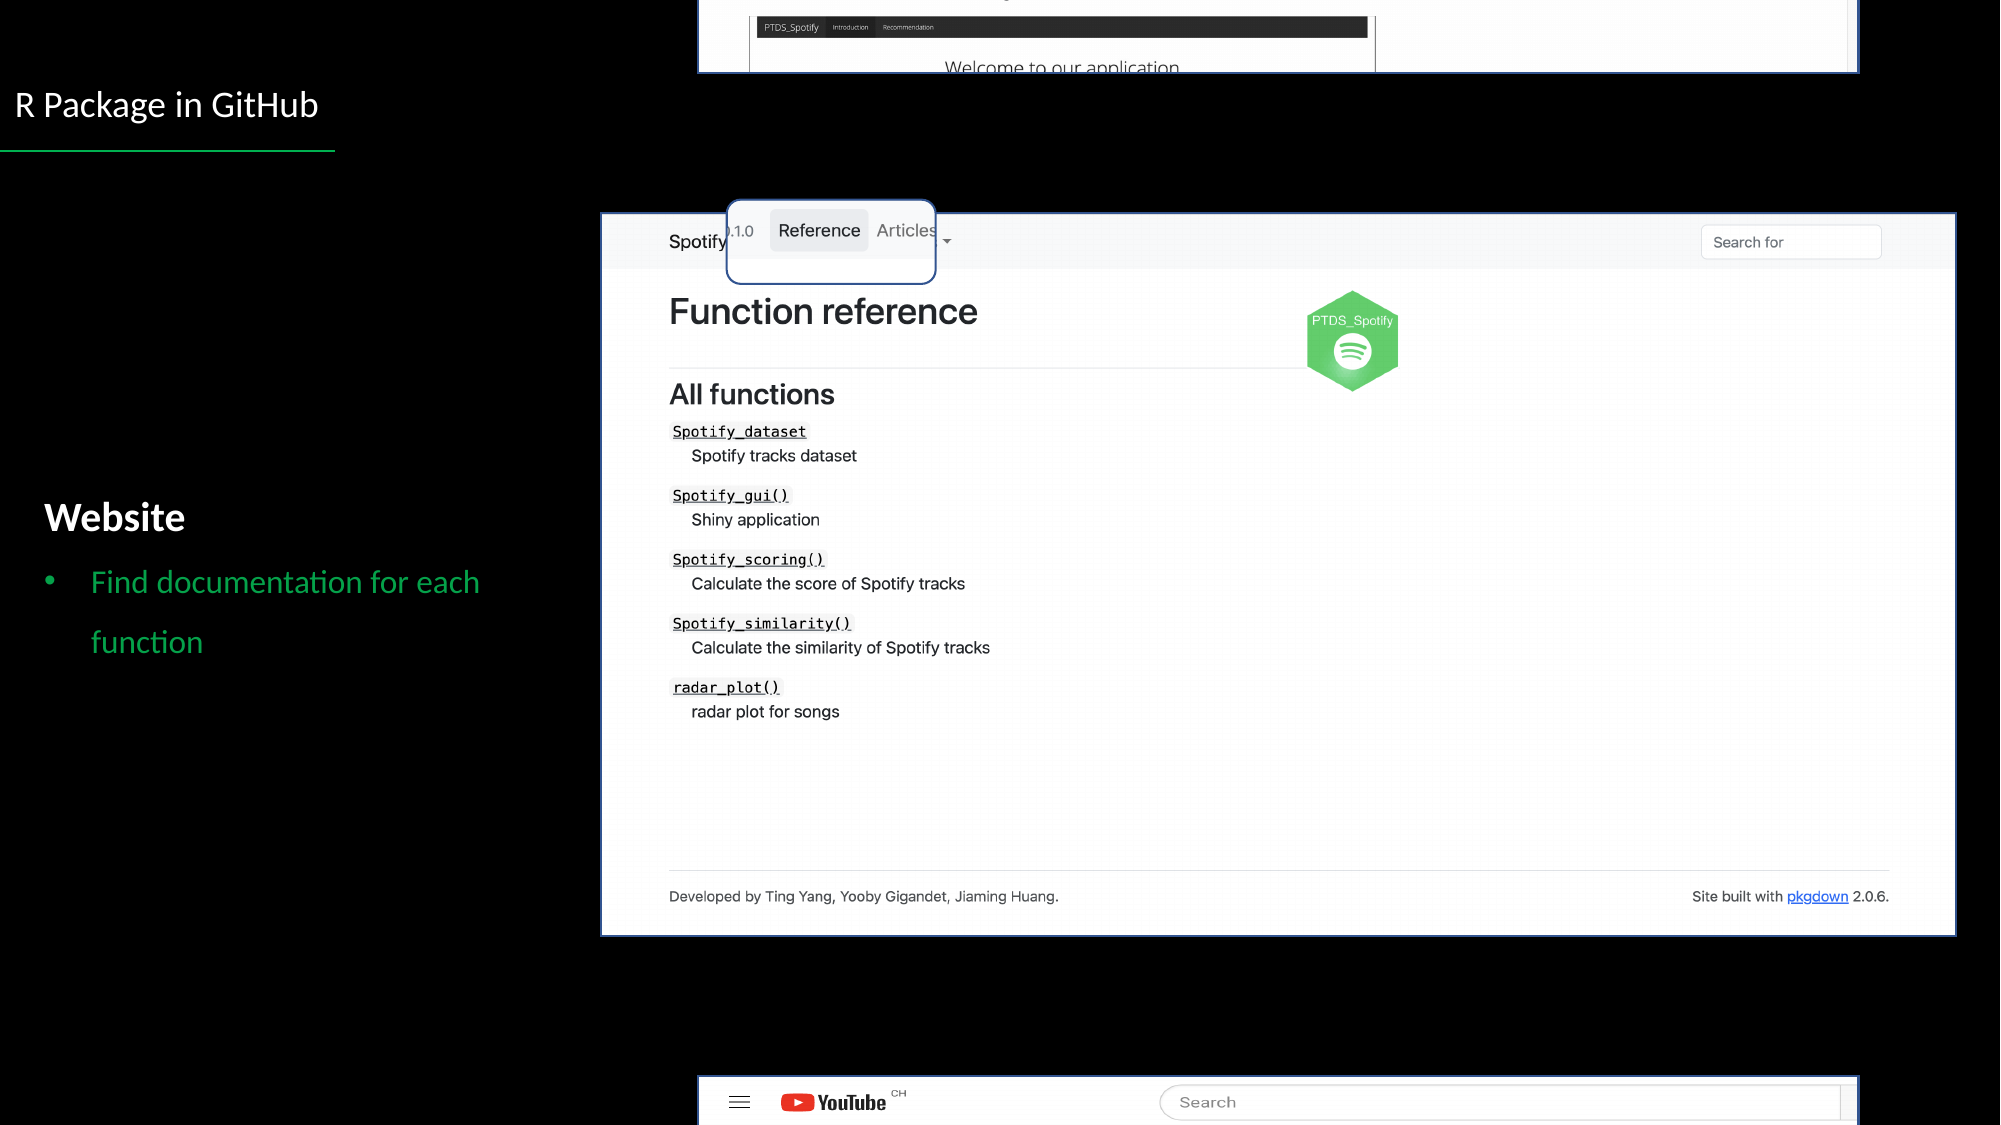

R Package in GitHub

Website
Find documentation for each function